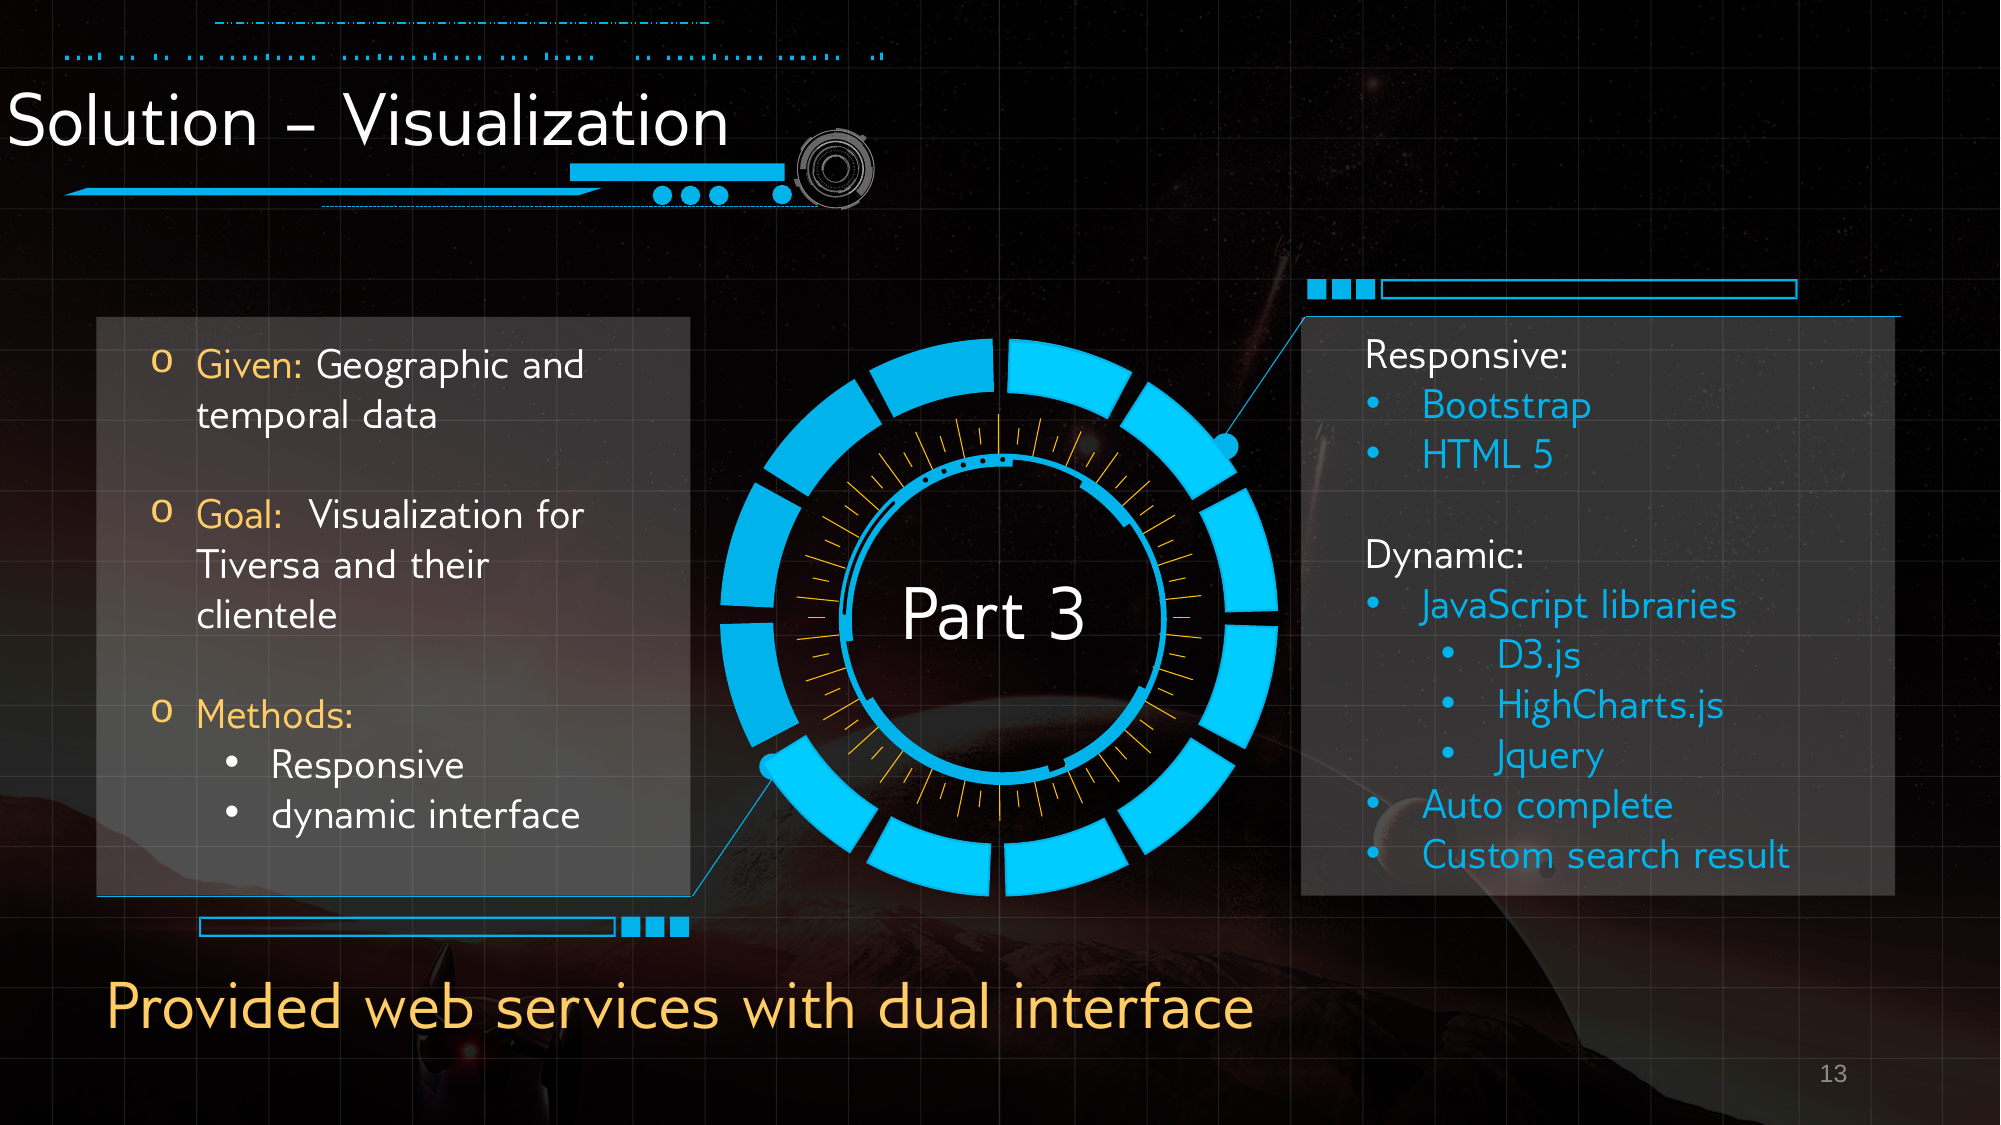

Solution – Visualization

Responsive:
Bootstrap
HTML 5

Dynamic:
JavaScript libraries
D3.js
HighCharts.js
Jquery
Auto complete
Custom search result

Given: Geographic and temporal data

Goal:  Visualization for Tiversa and their clientele

Methods:
Responsive
dynamic interface

Part 3

Provided web services with dual interface
13